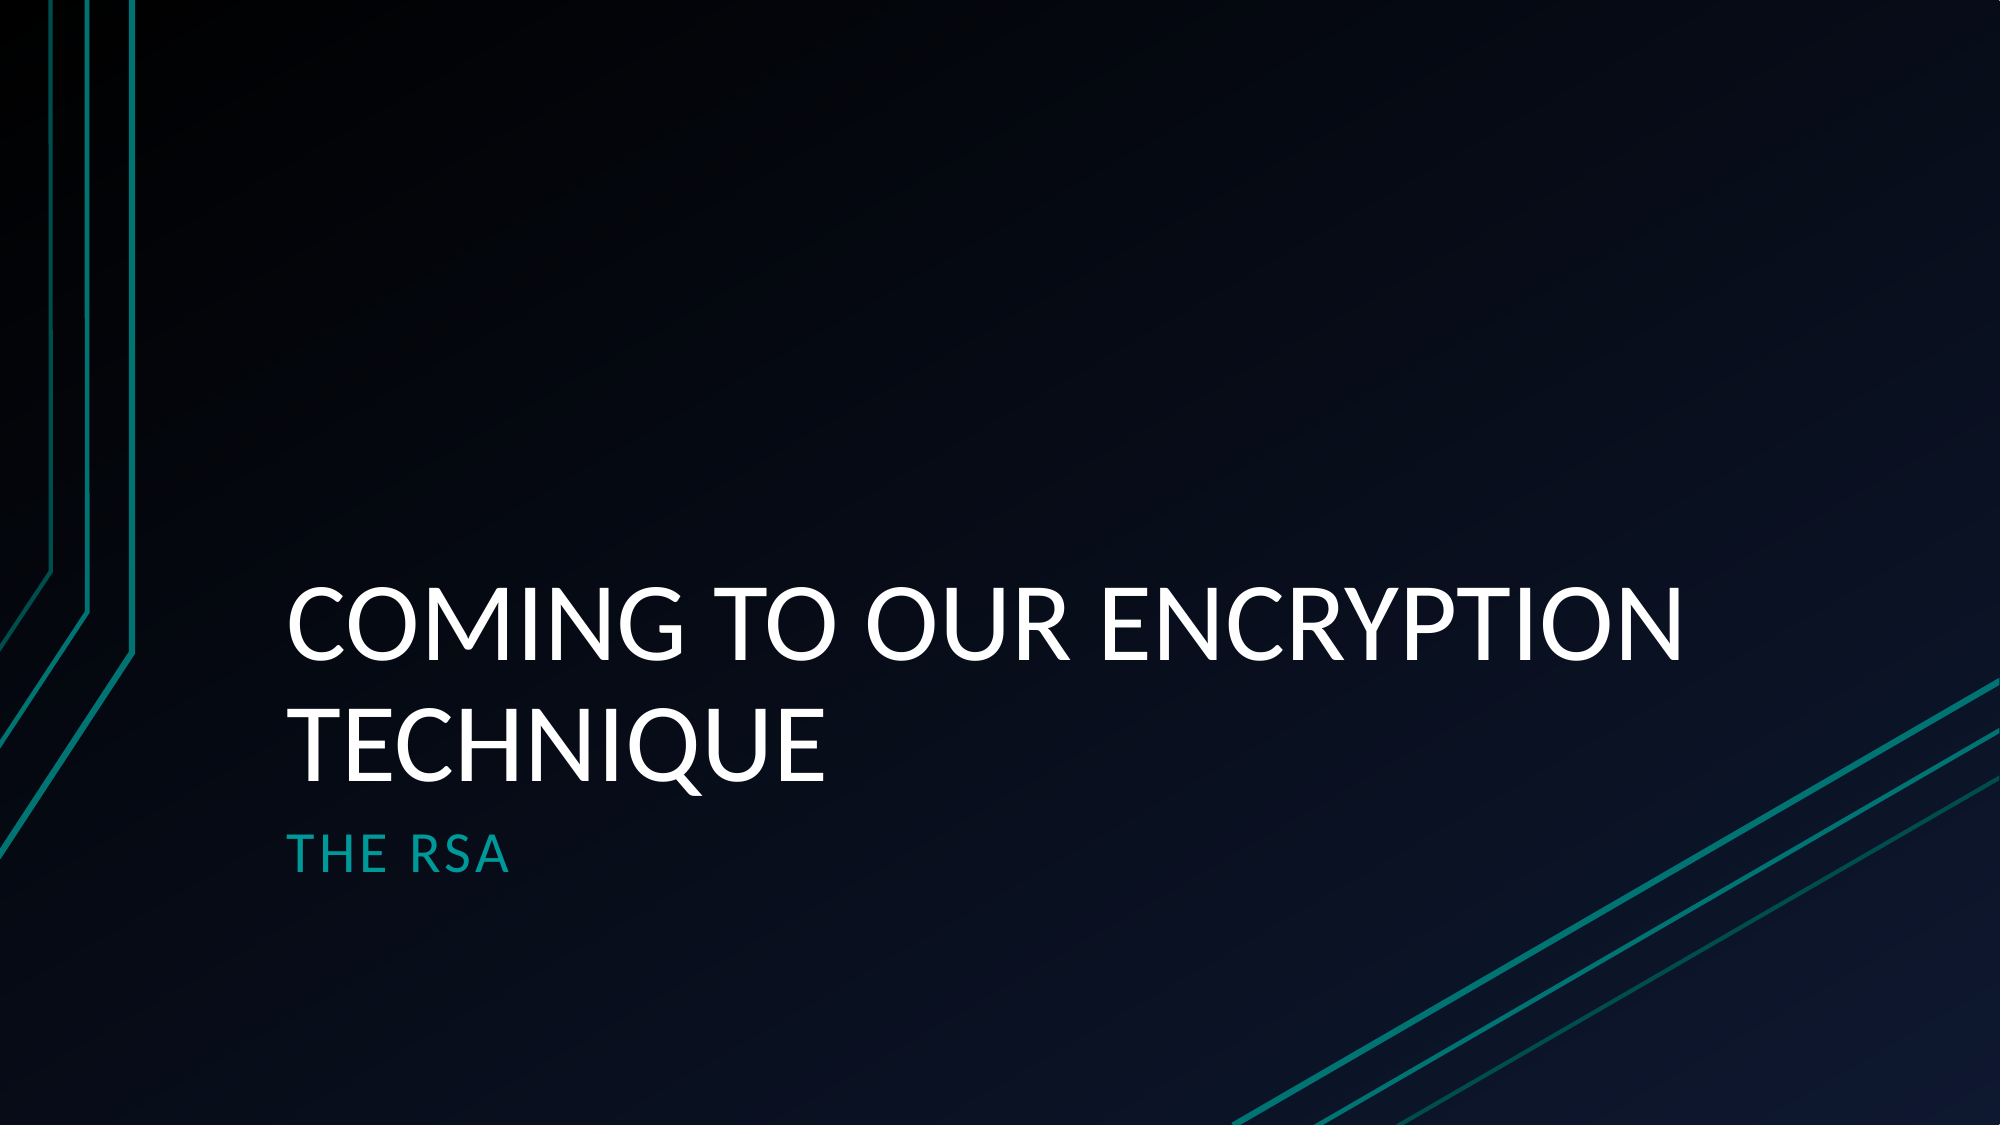

# COMING TO OUR ENCRYPTION TECHNIQUE
THE RSA